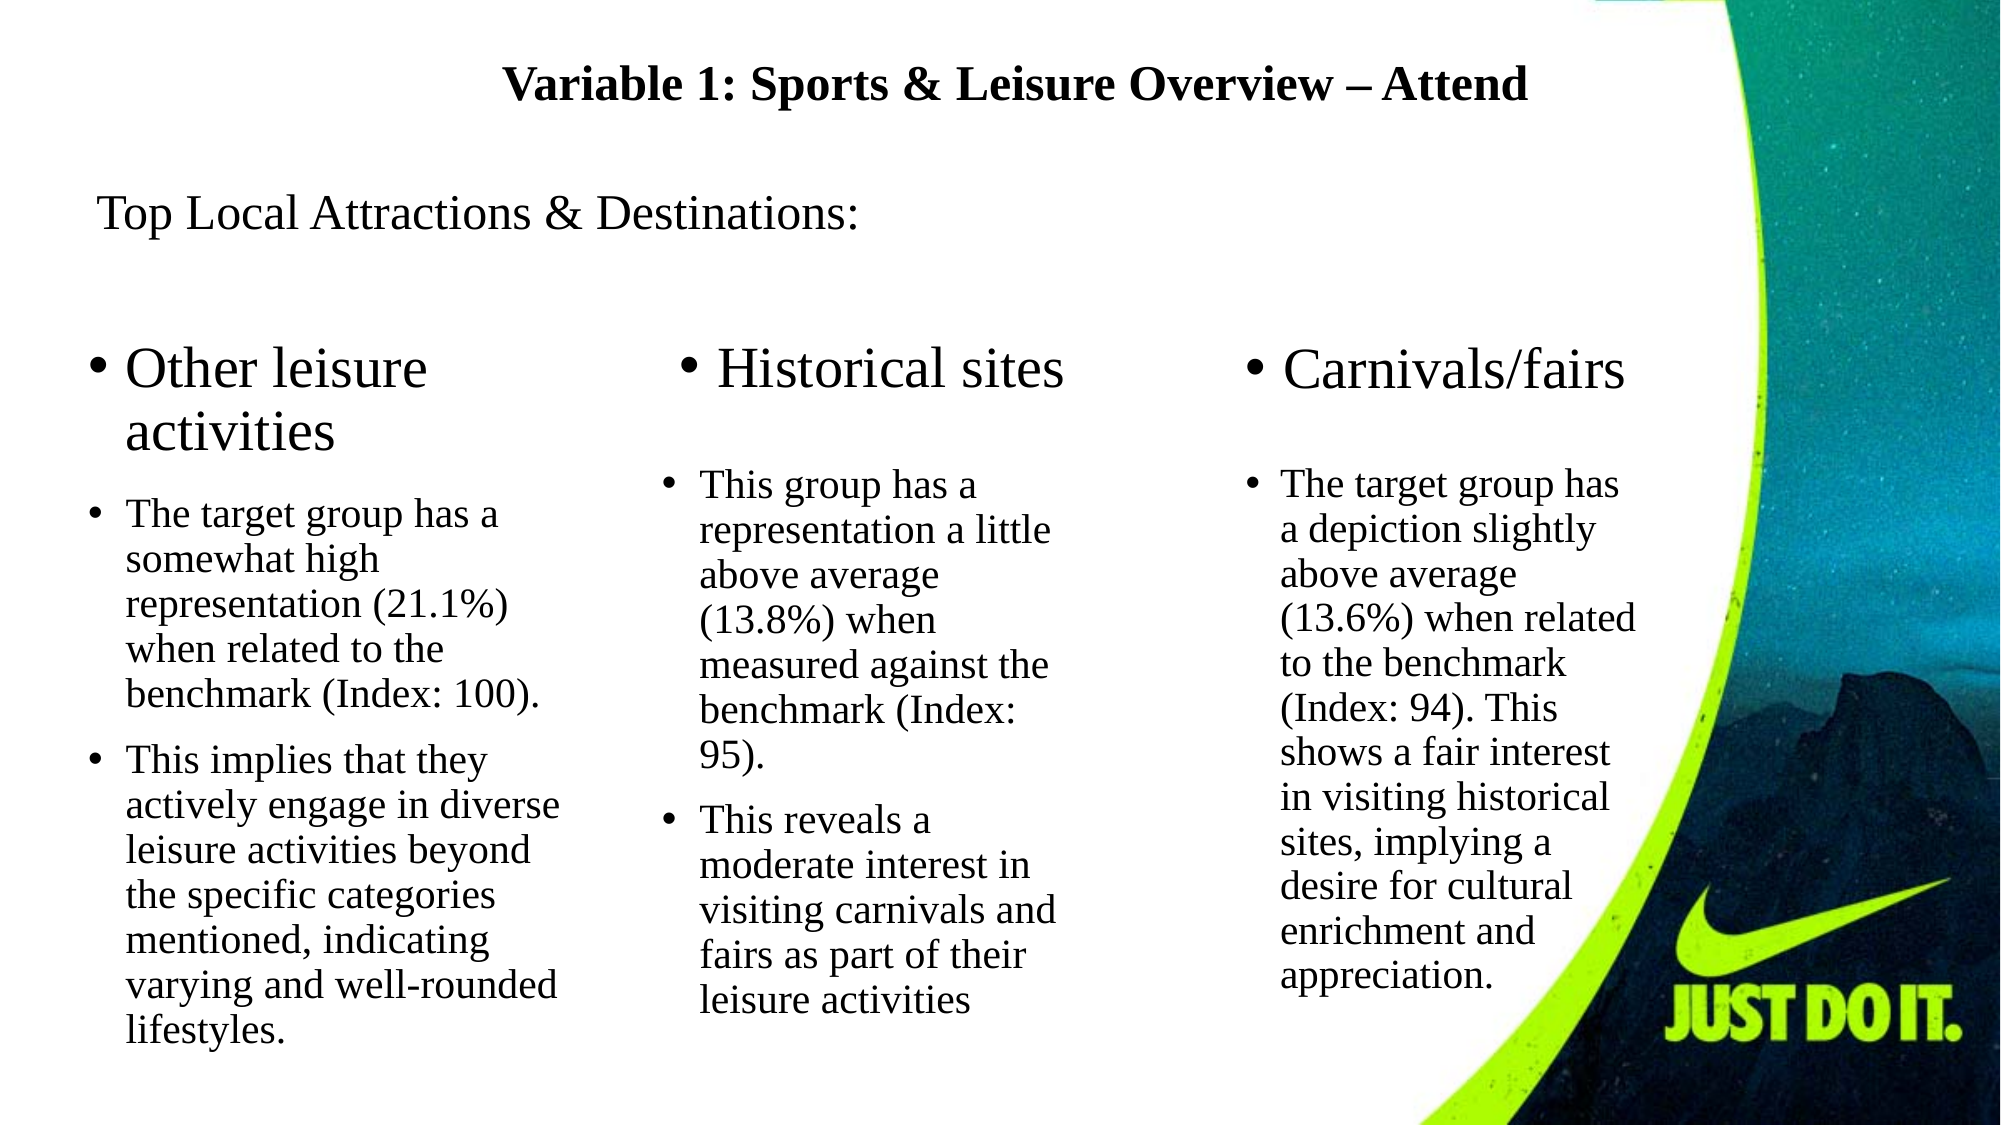

Variable 1: Sports & Leisure Overview – Attend
Top Local Attractions & Destinations:
Historical sites
Other leisure activities​
Carnivals/fairs
This group has a representation a little above average (13.8%) when measured against the benchmark (Index: 95).
This reveals a moderate interest in visiting carnivals and fairs as part of their leisure activities
The target group has a depiction slightly above average (13.6%) when related to the benchmark (Index: 94). This shows a fair interest in visiting historical sites, implying a desire for cultural enrichment and appreciation.
The target group has a somewhat high representation (21.1%) when related to the benchmark (Index: 100).
This implies that they actively engage in diverse leisure activities beyond the specific categories mentioned, indicating varying and well-rounded lifestyles.